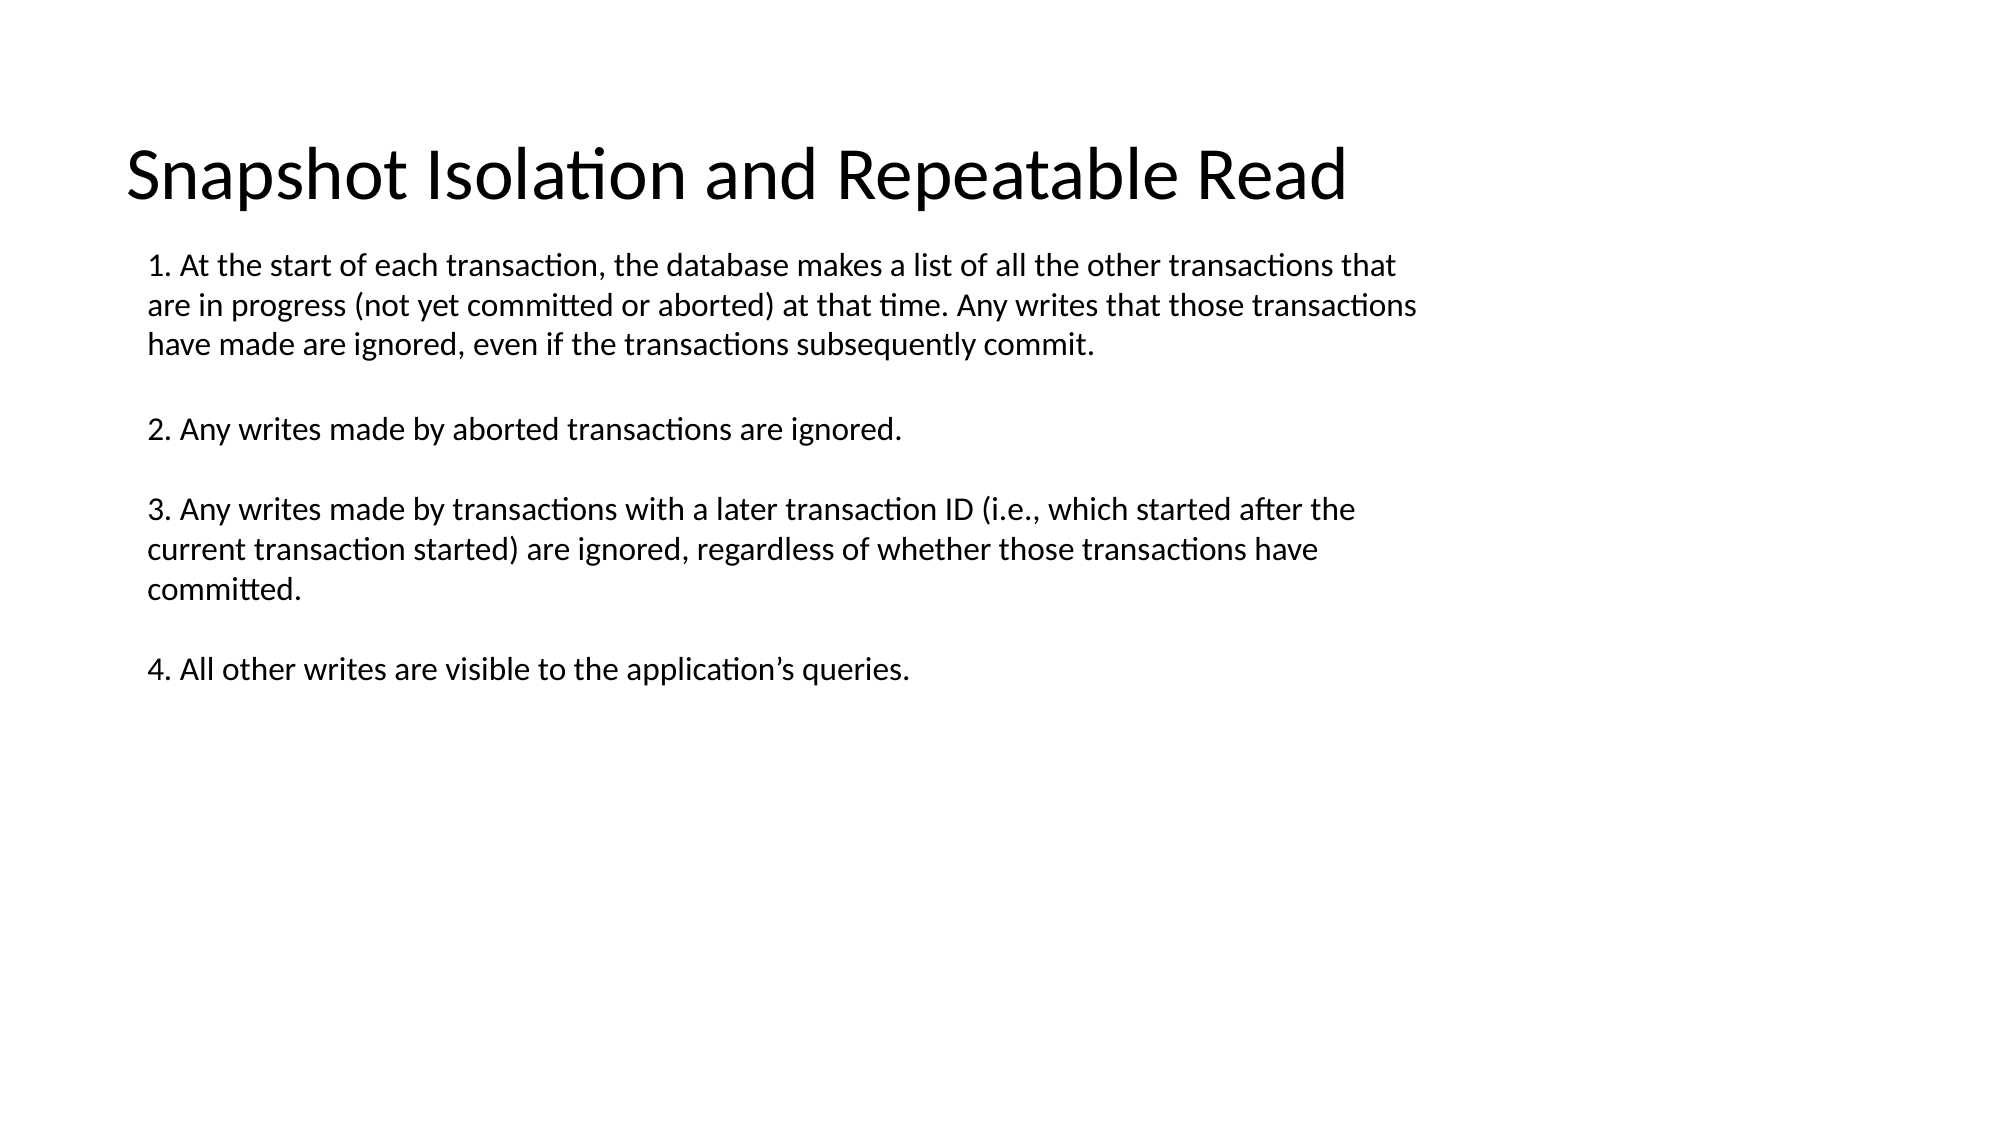

# Snapshot Isolation and Repeatable Read
1. At the start of each transaction, the database makes a list of all the other transactions that are in progress (not yet committed or aborted) at that time. Any writes that those transactions have made are ignored, even if the transactions subsequently commit.

2. Any writes made by aborted transactions are ignored.

3. Any writes made by transactions with a later transaction ID (i.e., which started after the current transaction started) are ignored, regardless of whether those transactions have committed.

4. All other writes are visible to the application’s queries.